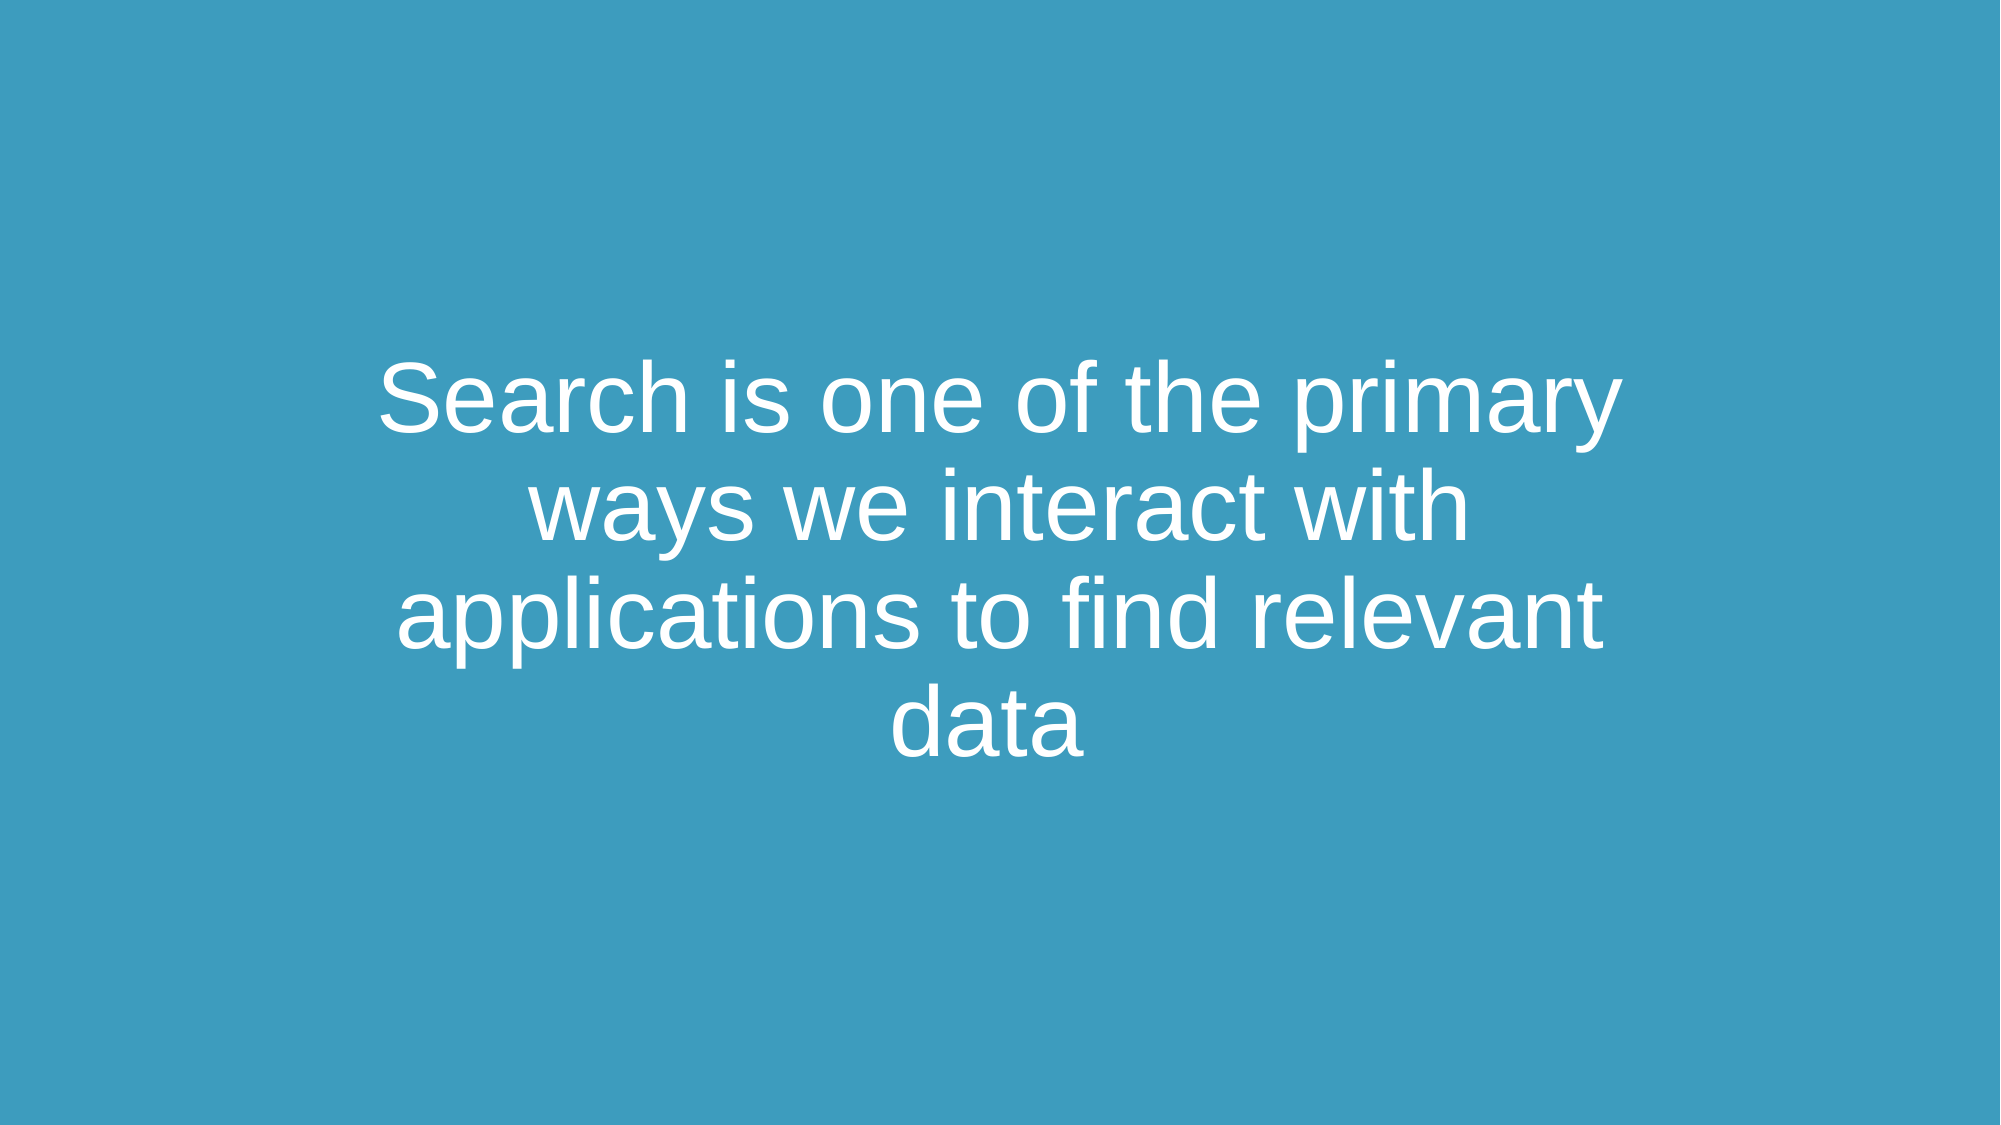

Search is one of the primary ways we interact with applications to find relevant data